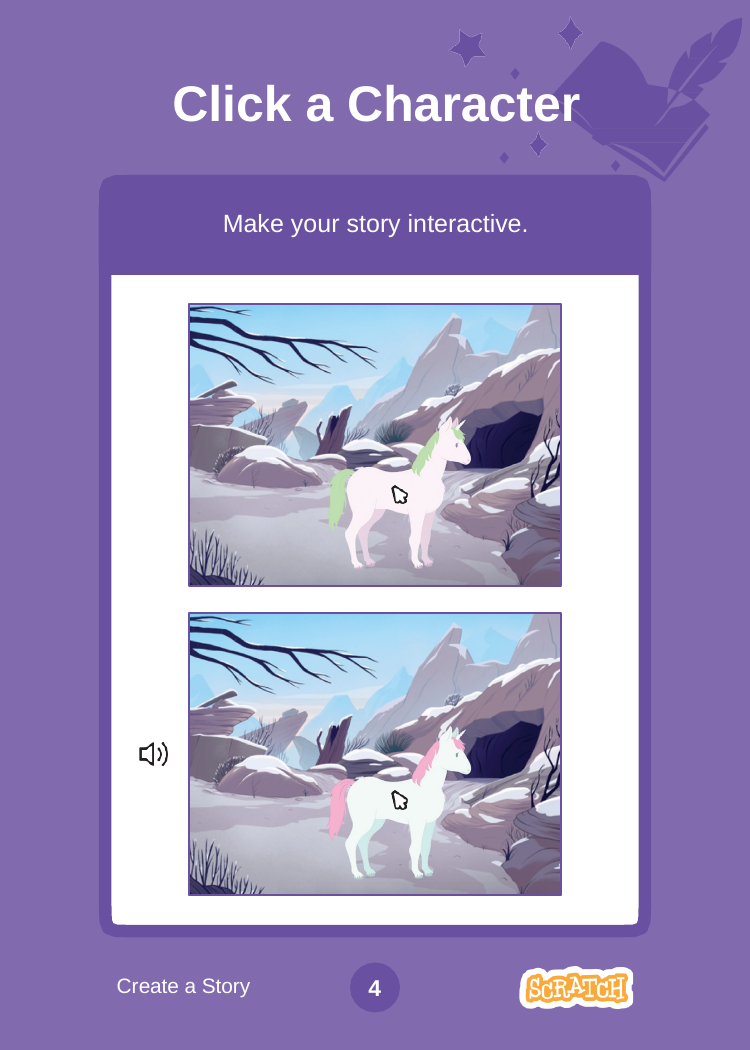

# Click a Character

Make your story interactive.

Create a Story
4